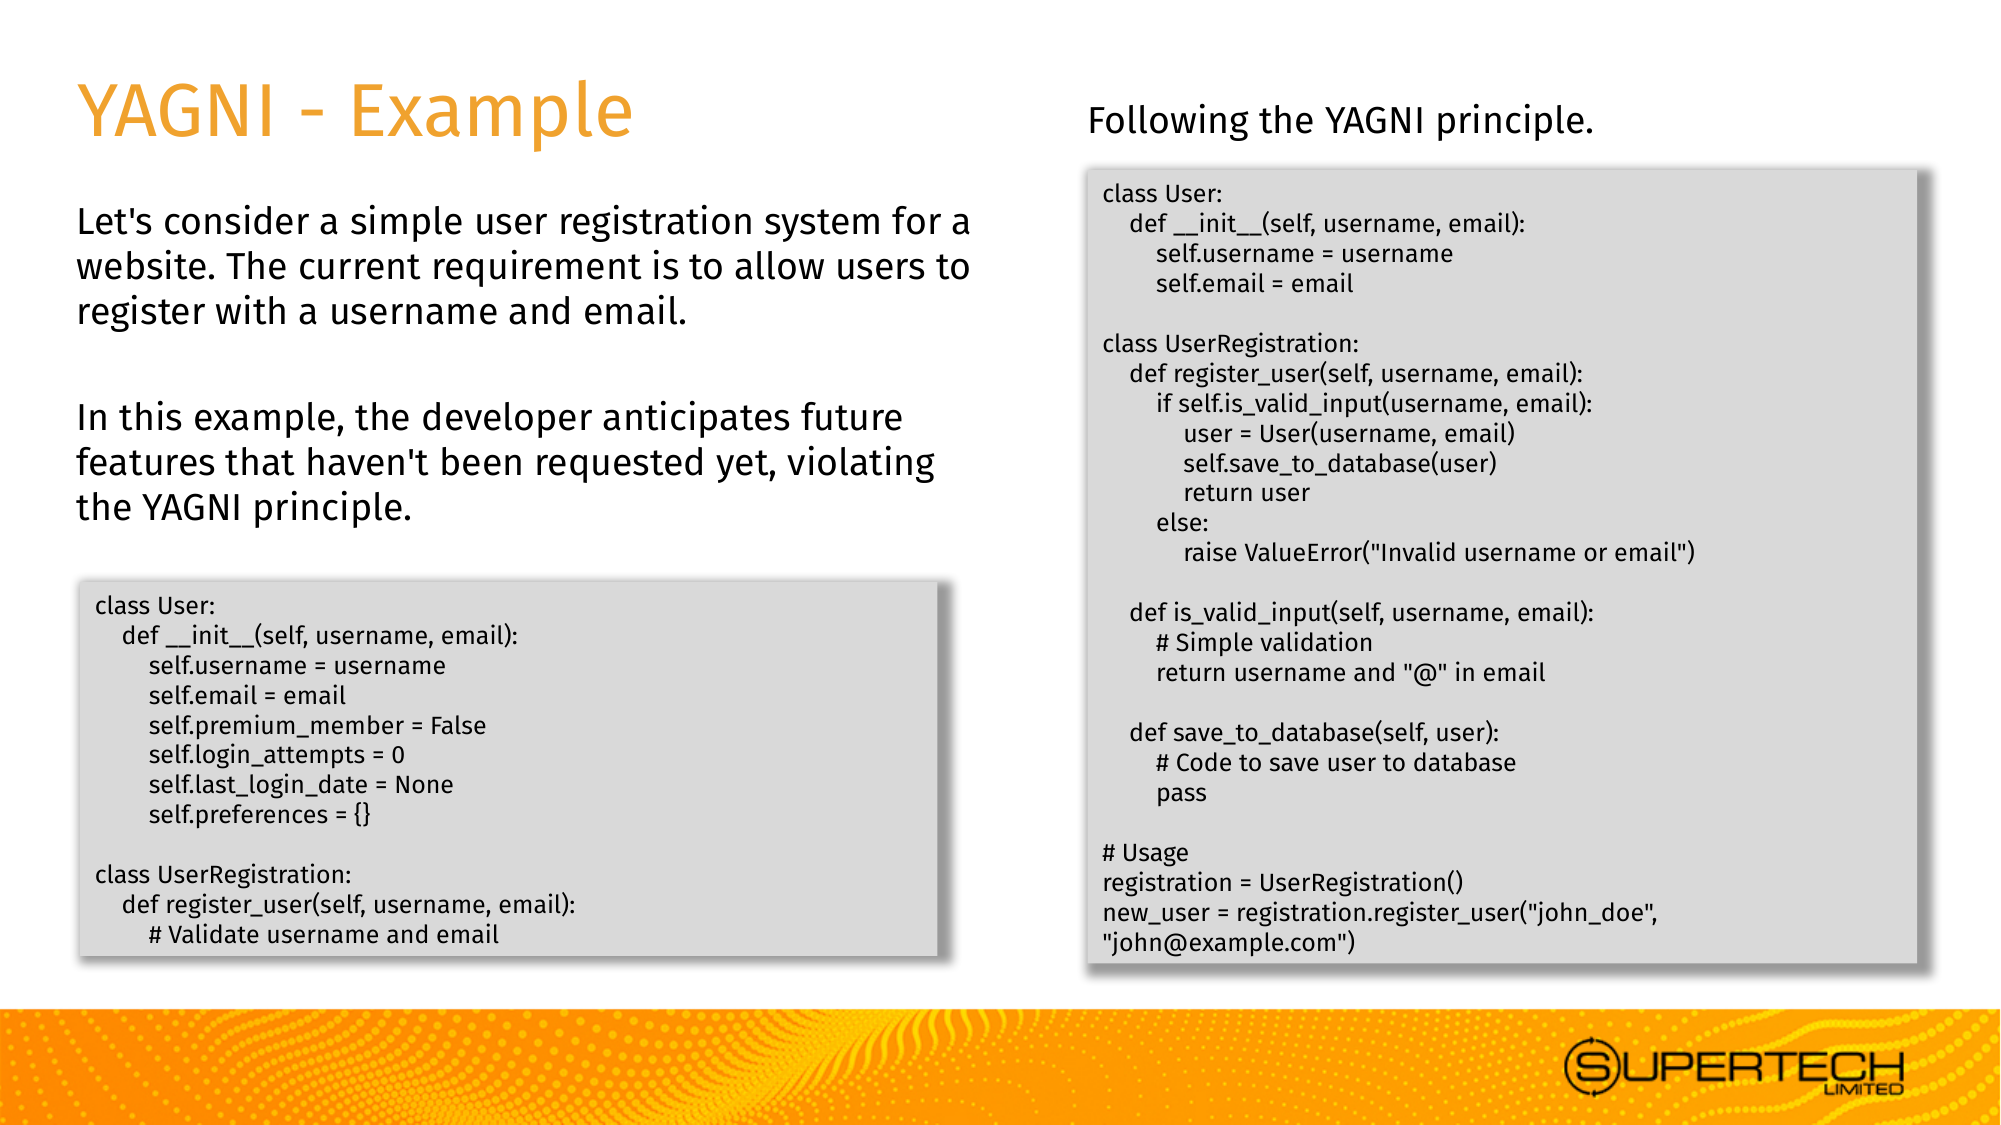

# YAGNI - Example
Following the YAGNI principle.
class User:
    def __init__(self, username, email):
        self.username = username
        self.email = email

class UserRegistration:
    def register_user(self, username, email):
        if self.is_valid_input(username, email):
            user = User(username, email)
            self.save_to_database(user)
            return user
        else:
            raise ValueError("Invalid username or email")

    def is_valid_input(self, username, email):
        # Simple validation
        return username and "@" in email

    def save_to_database(self, user):
        # Code to save user to database
        pass

# Usage
registration = UserRegistration()
new_user = registration.register_user("john_doe", "john@example.com")
Let's consider a simple user registration system for a website. The current requirement is to allow users to register with a username and email.
In this example, the developer anticipates future features that haven't been requested yet, violating the YAGNI principle.
class User:
    def __init__(self, username, email):
        self.username = username
        self.email = email
        self.premium_member = False
        self.login_attempts = 0
        self.last_login_date = None
        self.preferences = {}

class UserRegistration:
    def register_user(self, username, email):
        # Validate username and email